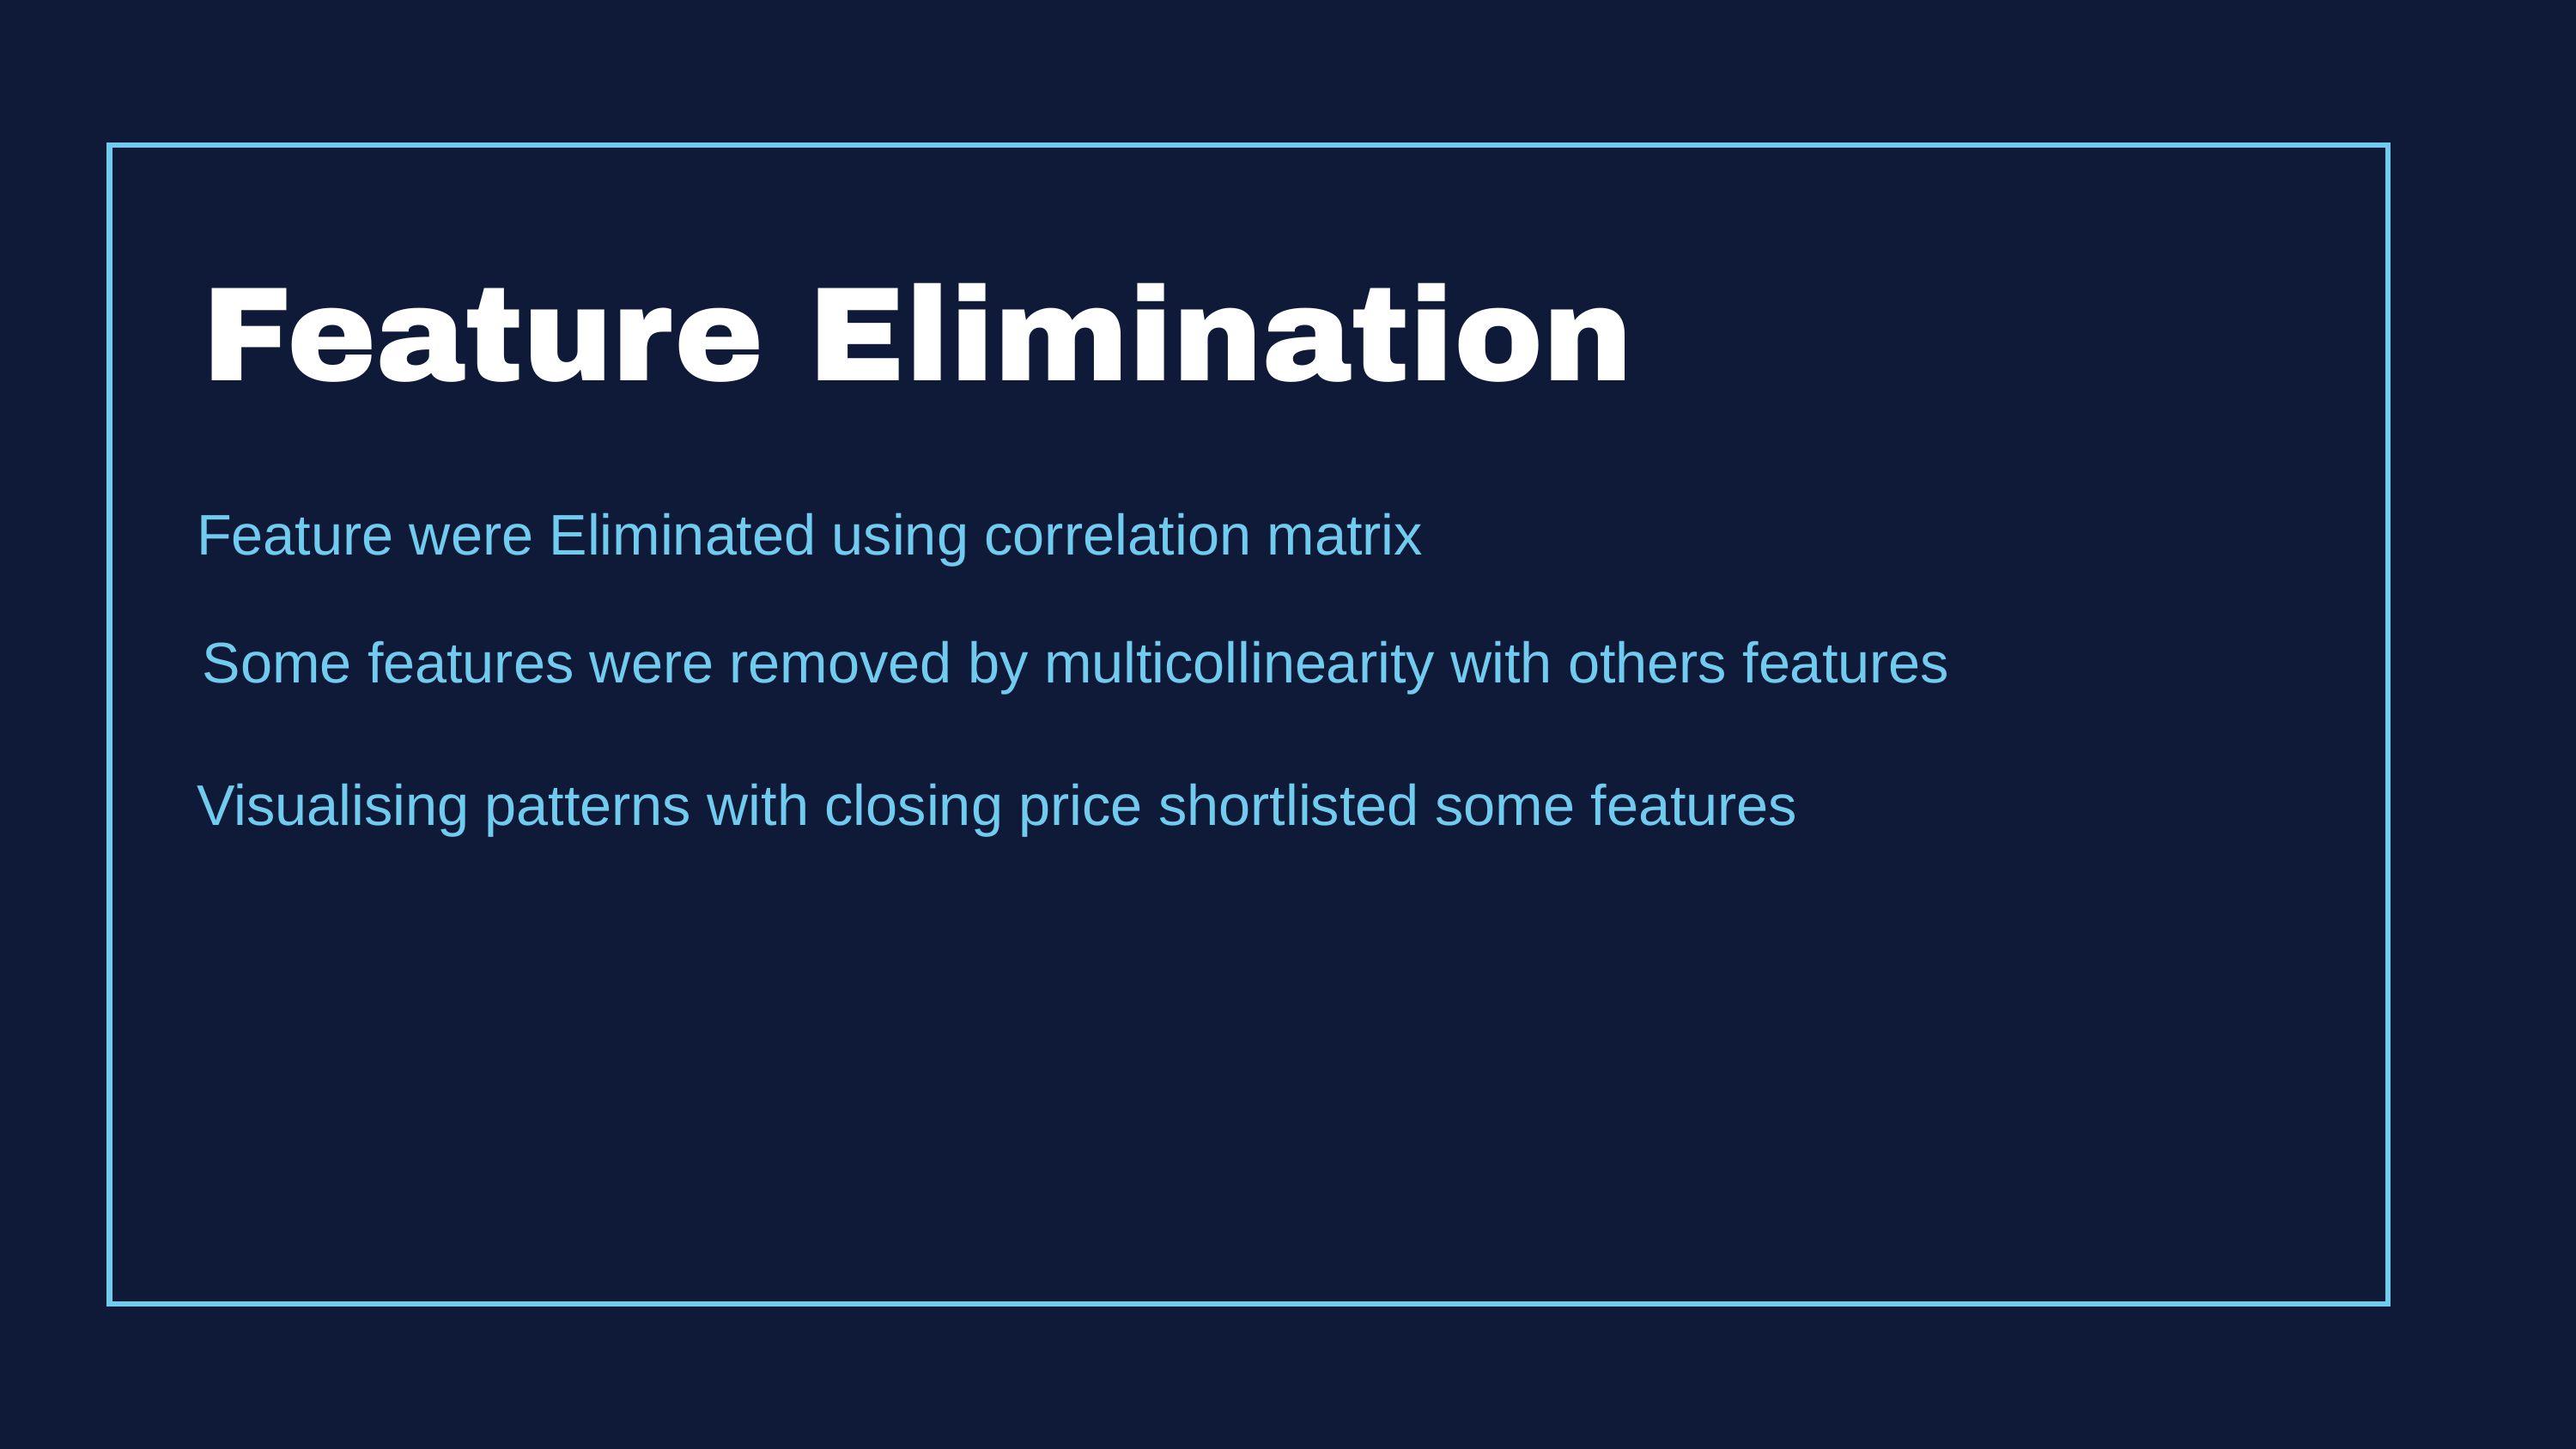

Feature Elimination
Feature were Eliminated using correlation matrix
Some features were removed by multicollinearity with others features
Visualising patterns with closing price shortlisted some features